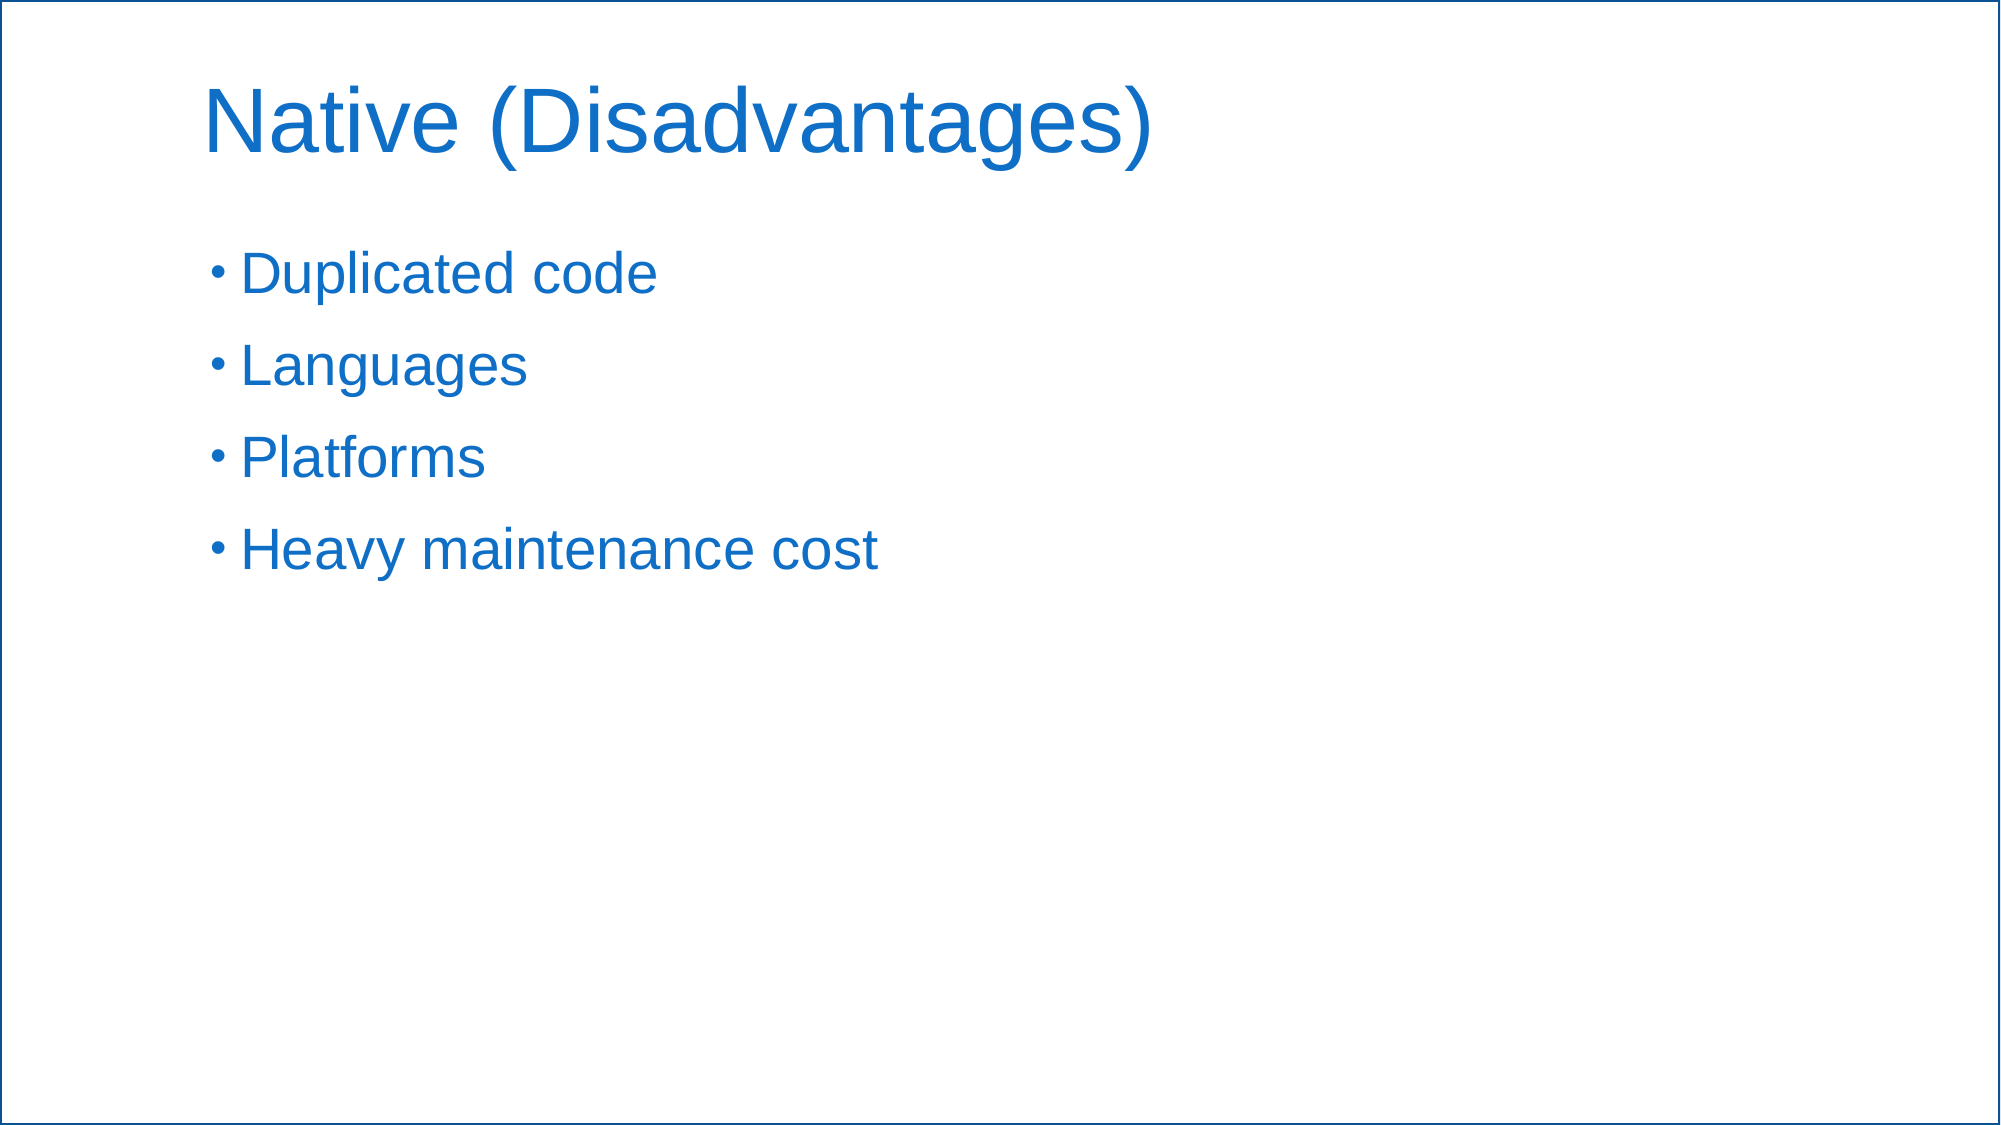

# Native (Disadvantages)
Duplicated code
Languages
Platforms
Heavy maintenance cost